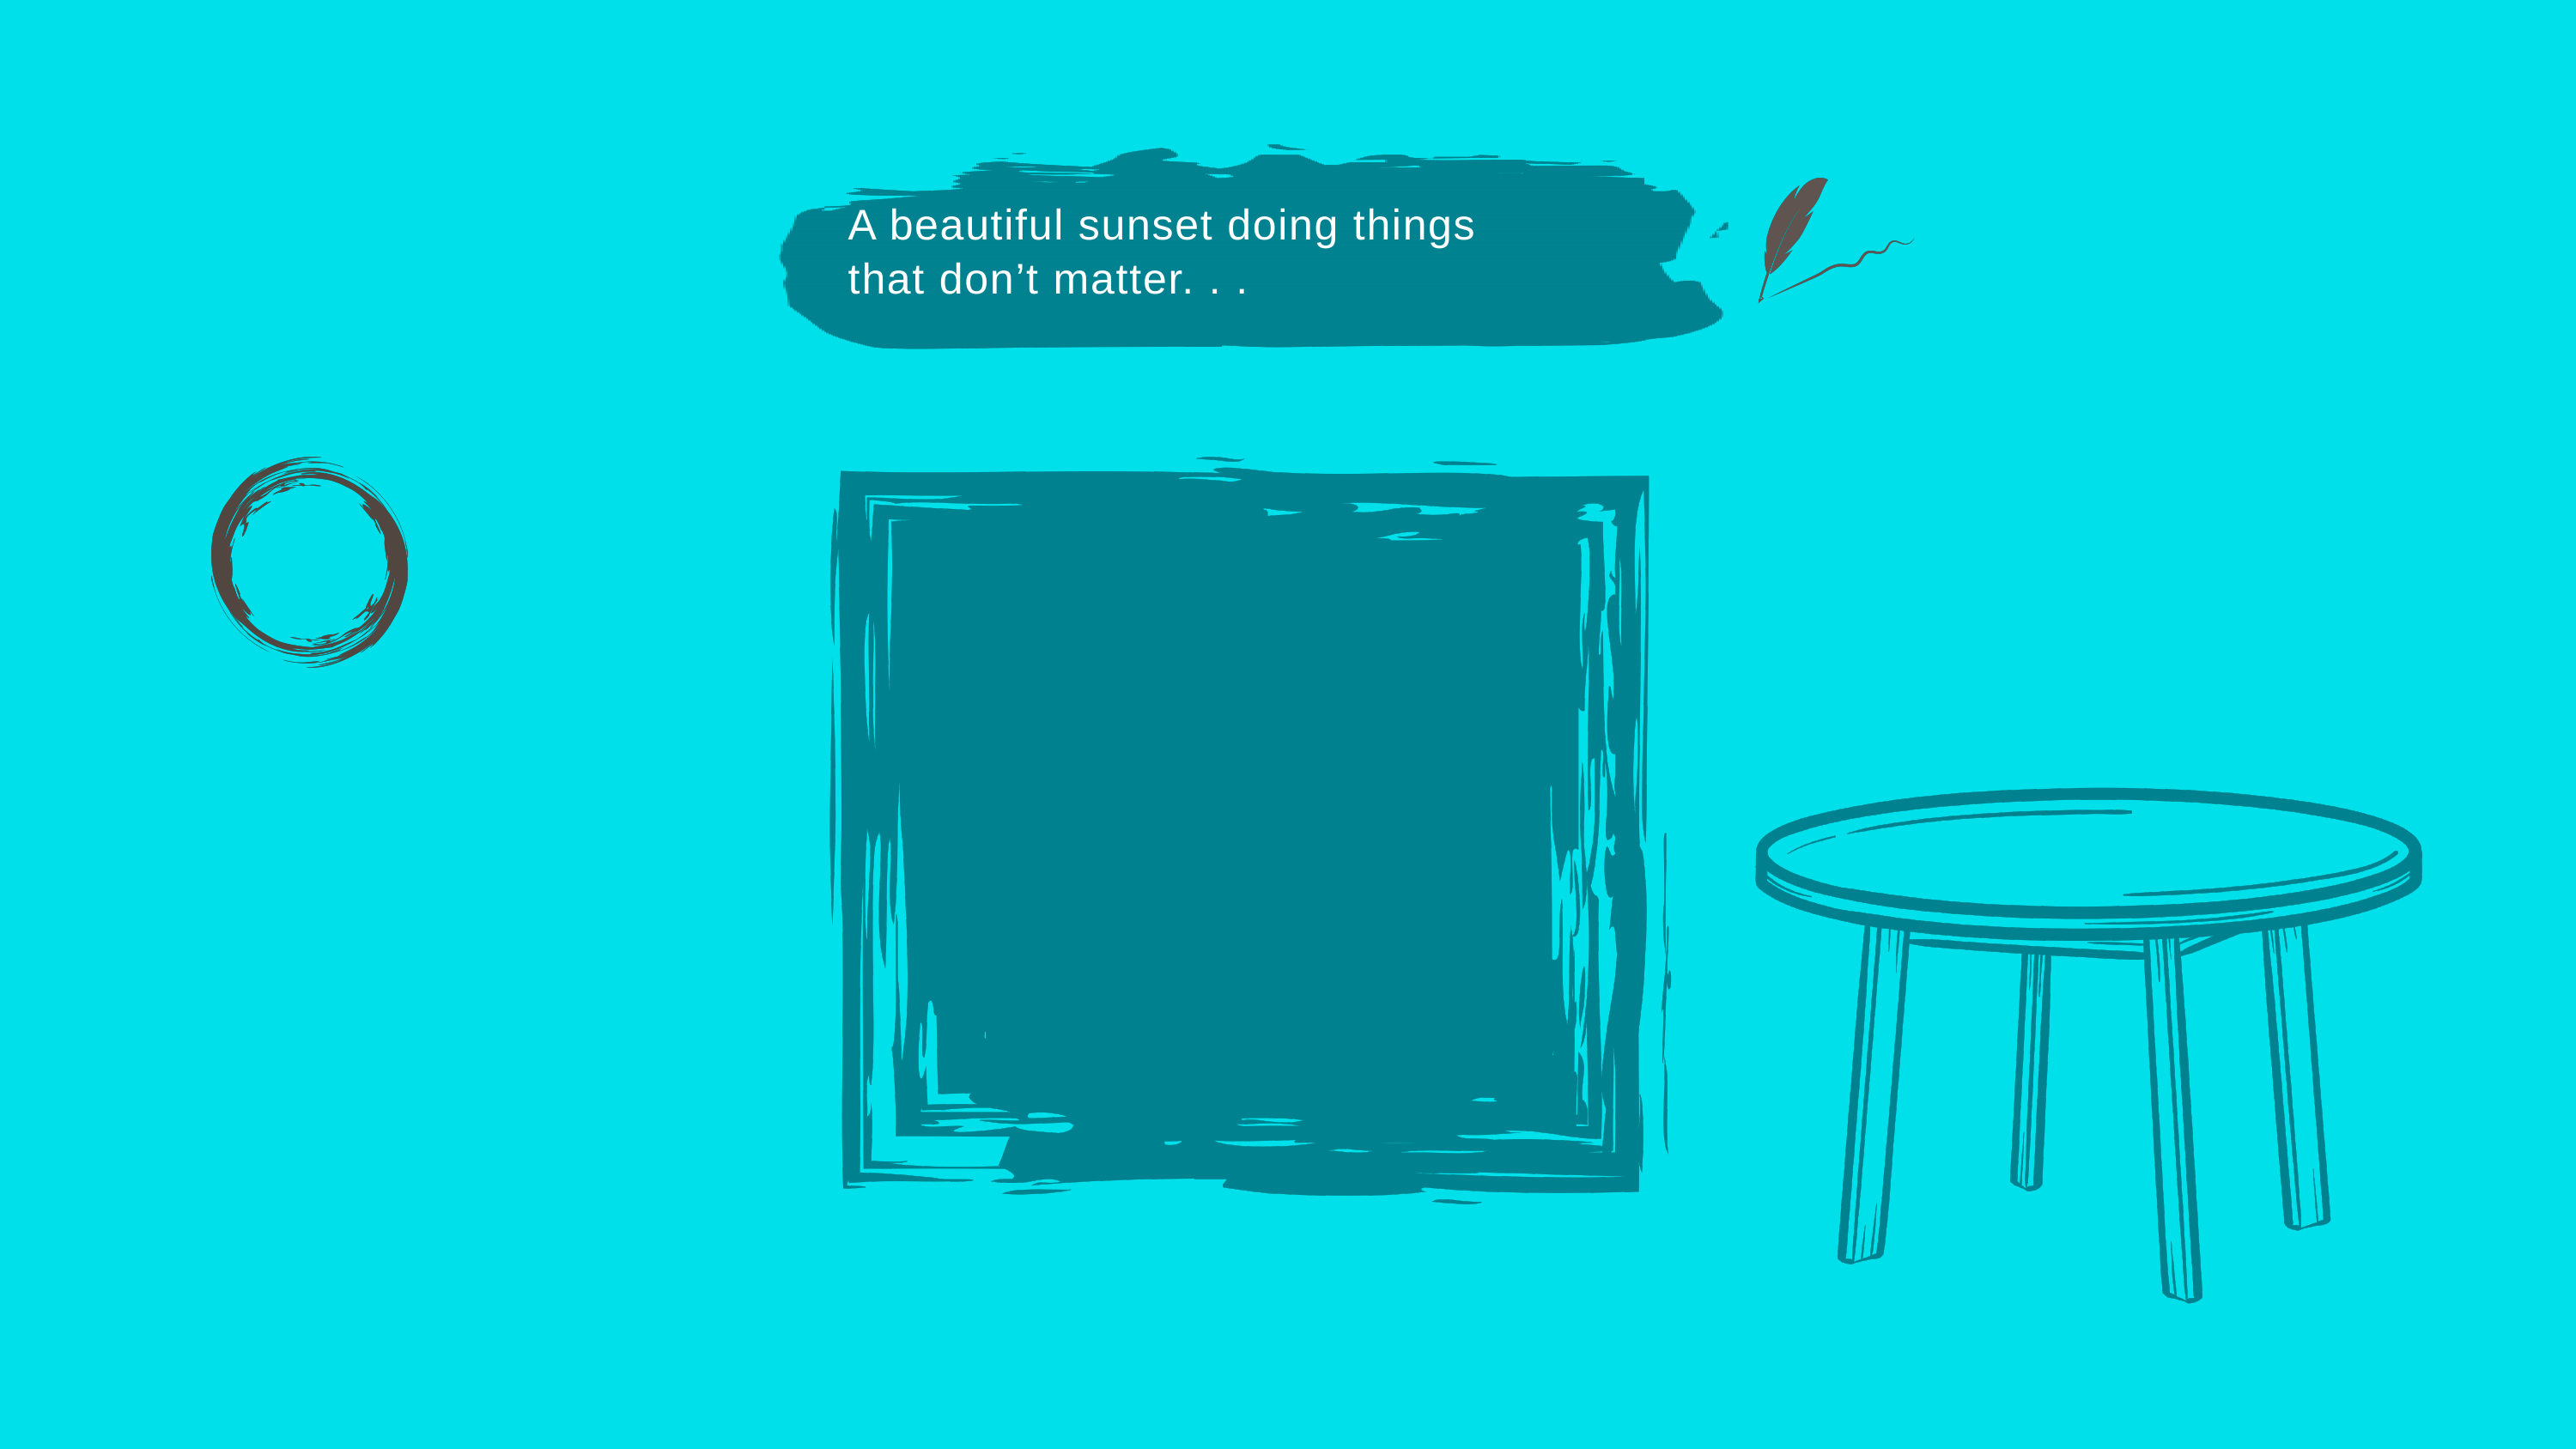

A beautiful sunset doing things that don’t matter. . .